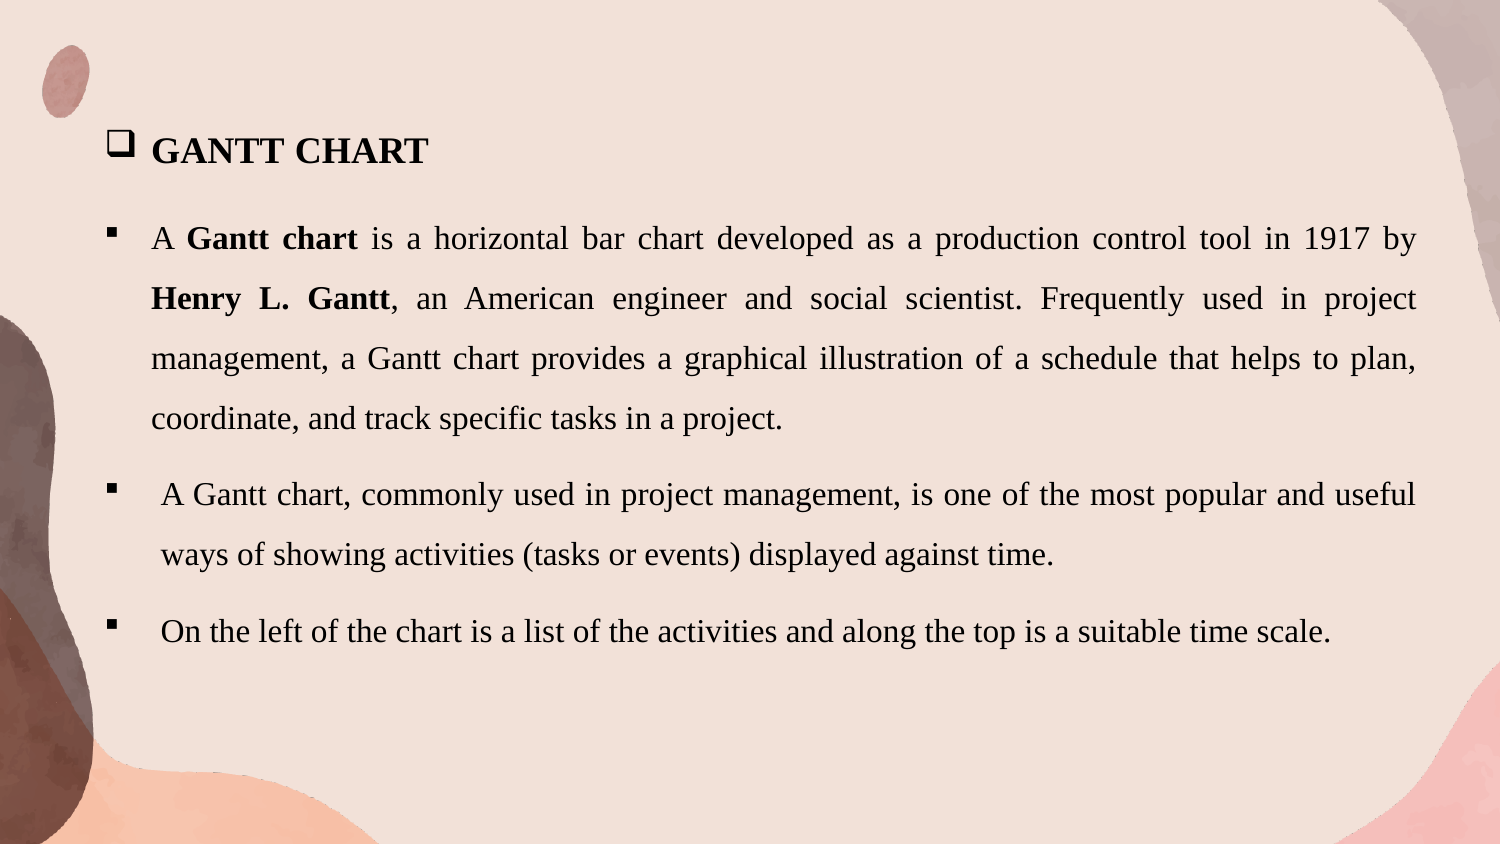

GANTT CHART
A Gantt chart is a horizontal bar chart developed as a production control tool in 1917 by Henry L. Gantt, an American engineer and social scientist. Frequently used in project management, a Gantt chart provides a graphical illustration of a schedule that helps to plan, coordinate, and track specific tasks in a project.
A Gantt chart, commonly used in project management, is one of the most popular and useful ways of showing activities (tasks or events) displayed against time.
On the left of the chart is a list of the activities and along the top is a suitable time scale.